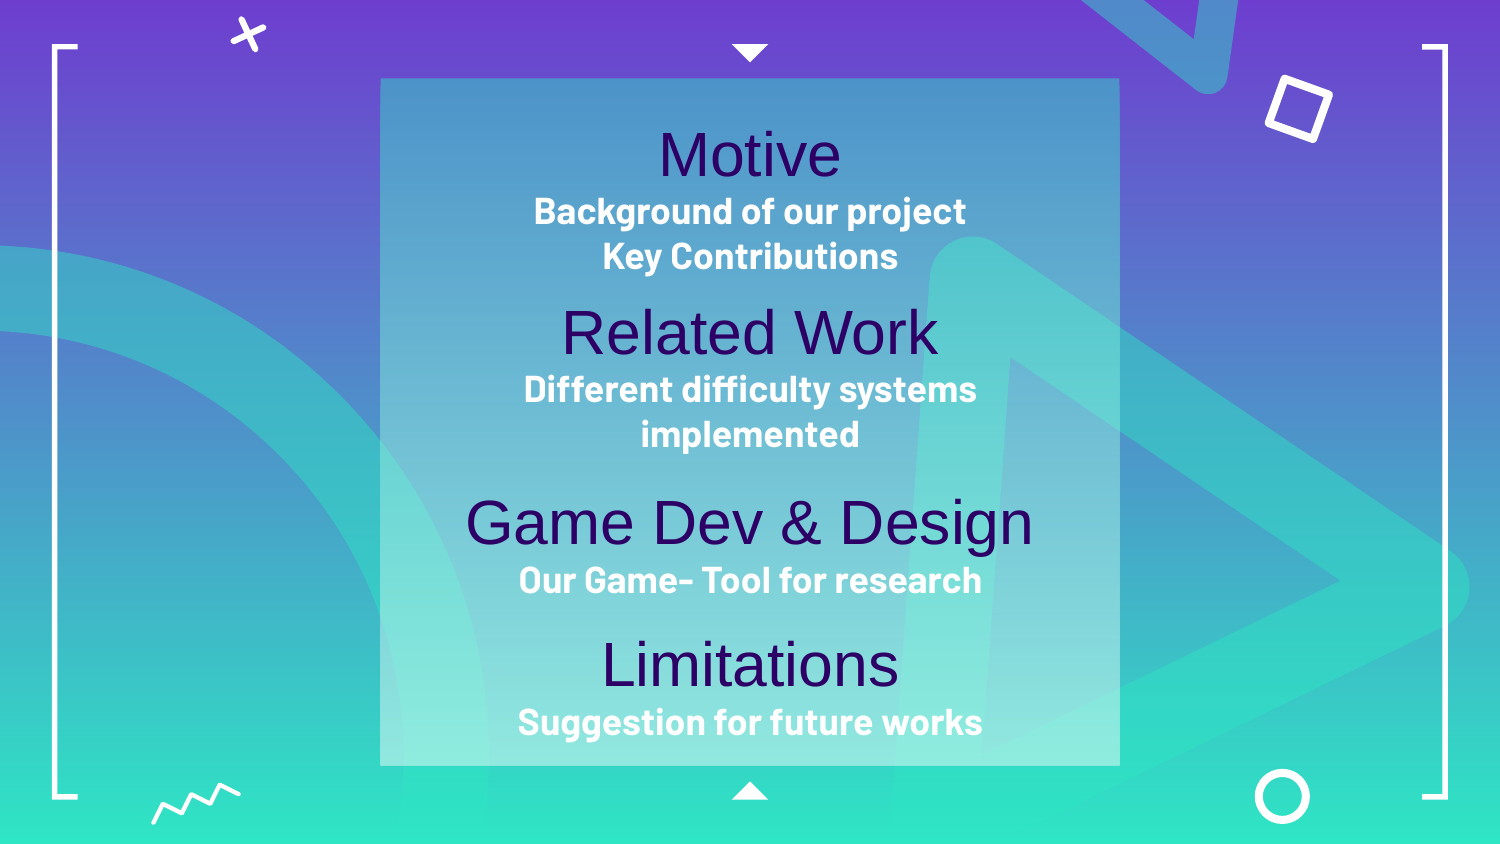

# Motive
Background of our project
Key Contributions
Related Work
Different difficulty systems implemented
Game Dev & Design
Our Game- Tool for research
Limitations
Suggestion for future works